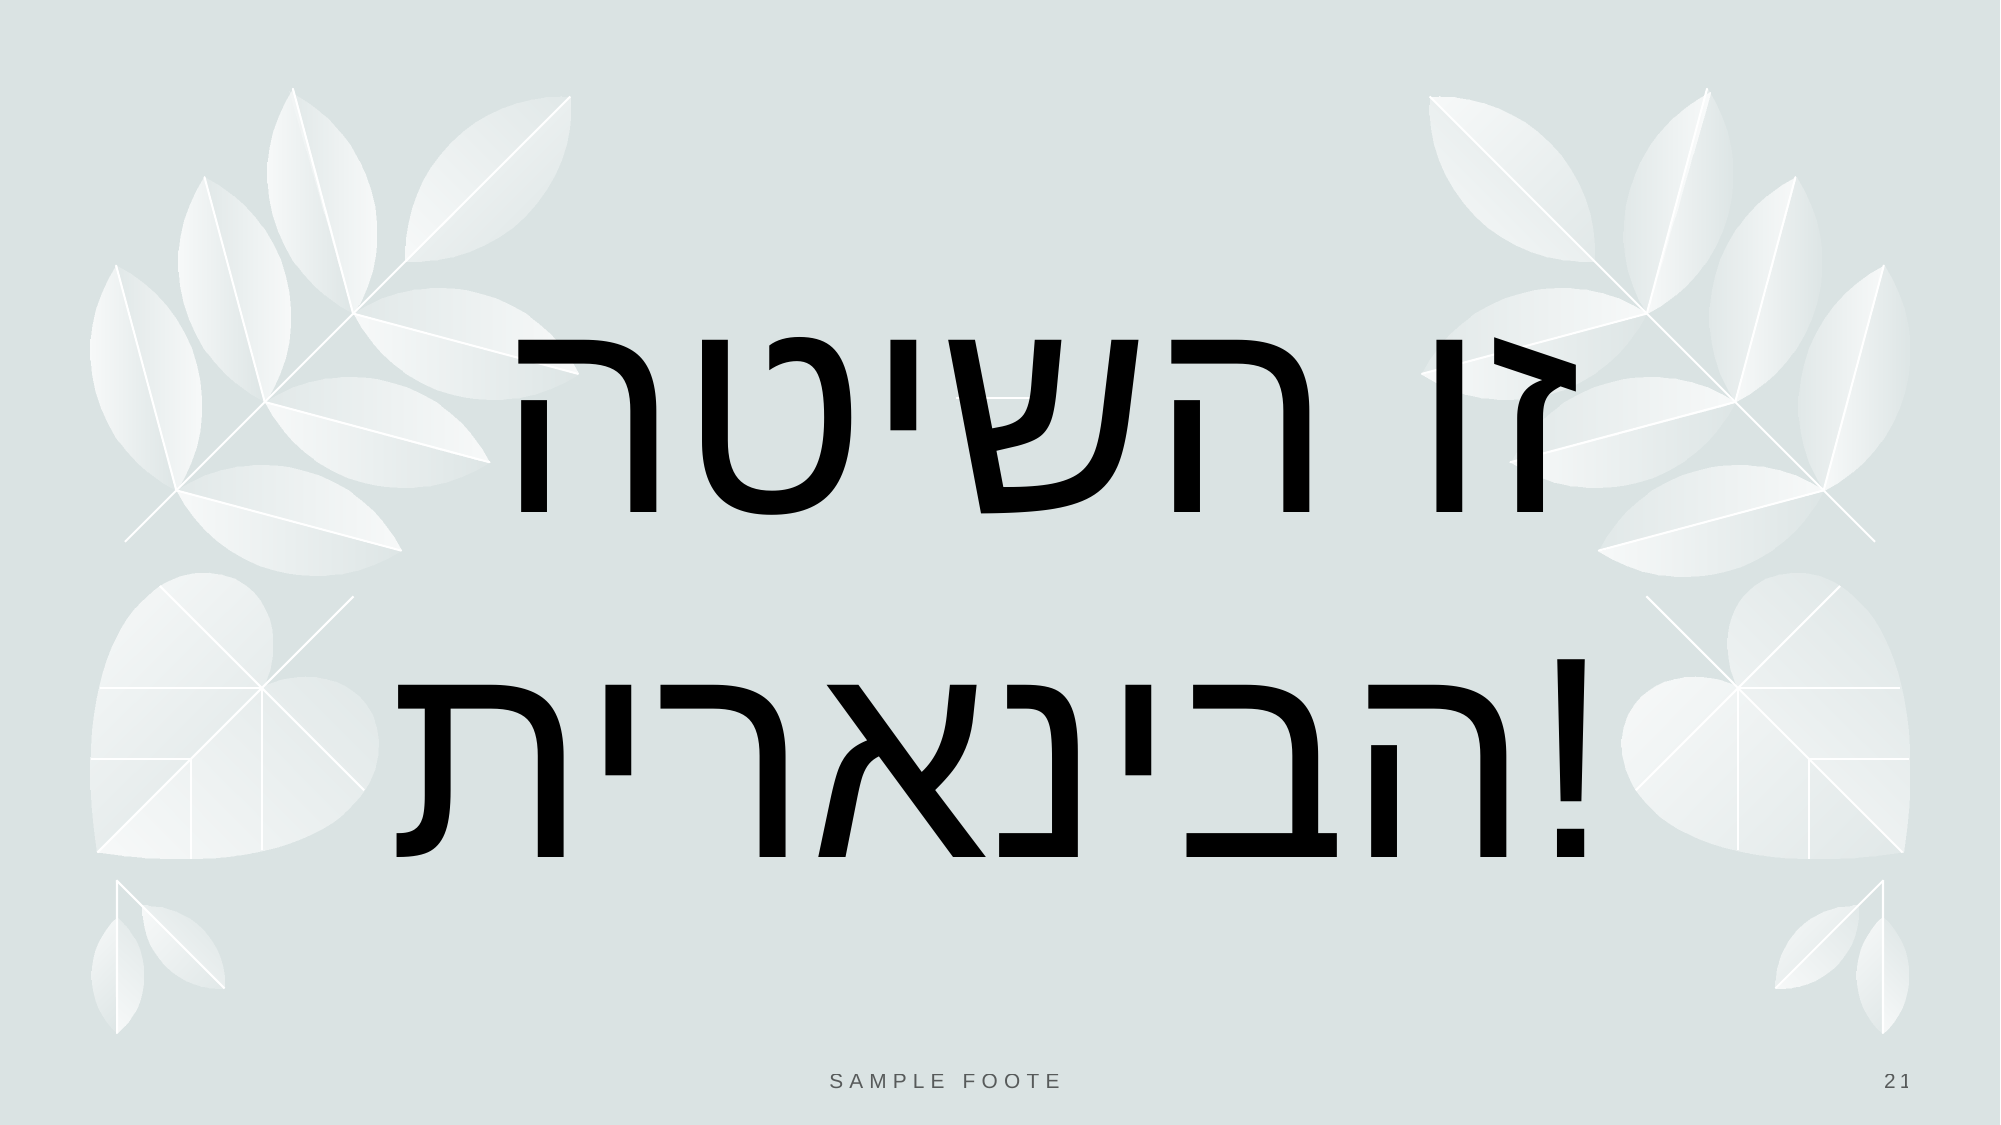

# זו השיטה  הבינארית!
Sample Footer Text
21